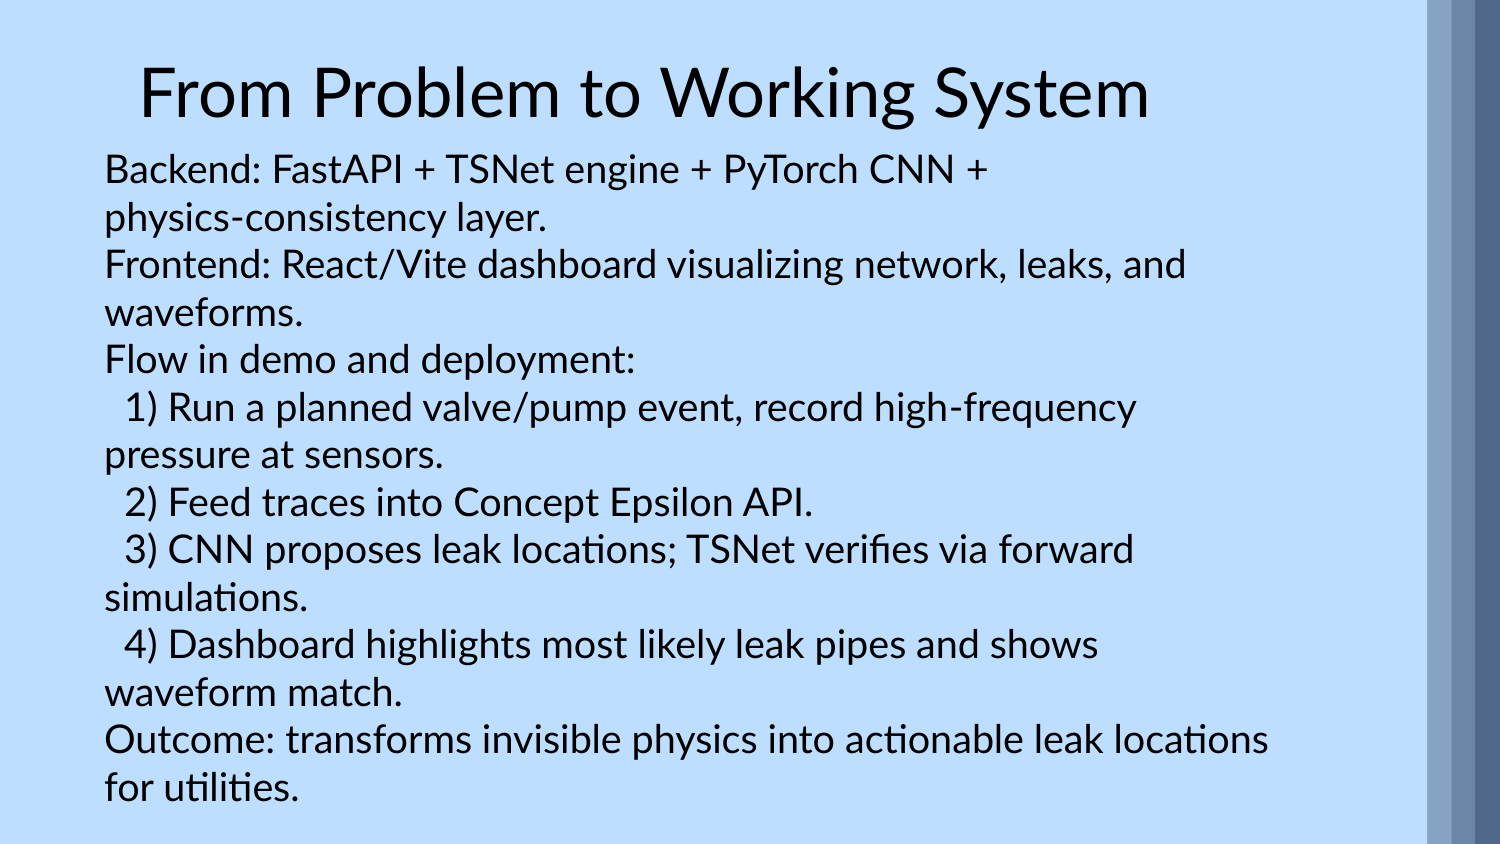

# From Problem to Working System
Backend: FastAPI + TSNet engine + PyTorch CNN + physics‑consistency layer.
Frontend: React/Vite dashboard visualizing network, leaks, and waveforms.
Flow in demo and deployment:
  1) Run a planned valve/pump event, record high‑frequency pressure at sensors.
  2) Feed traces into Concept Epsilon API.
  3) CNN proposes leak locations; TSNet verifies via forward simulations.
  4) Dashboard highlights most likely leak pipes and shows waveform match.
Outcome: transforms invisible physics into actionable leak locations for utilities.